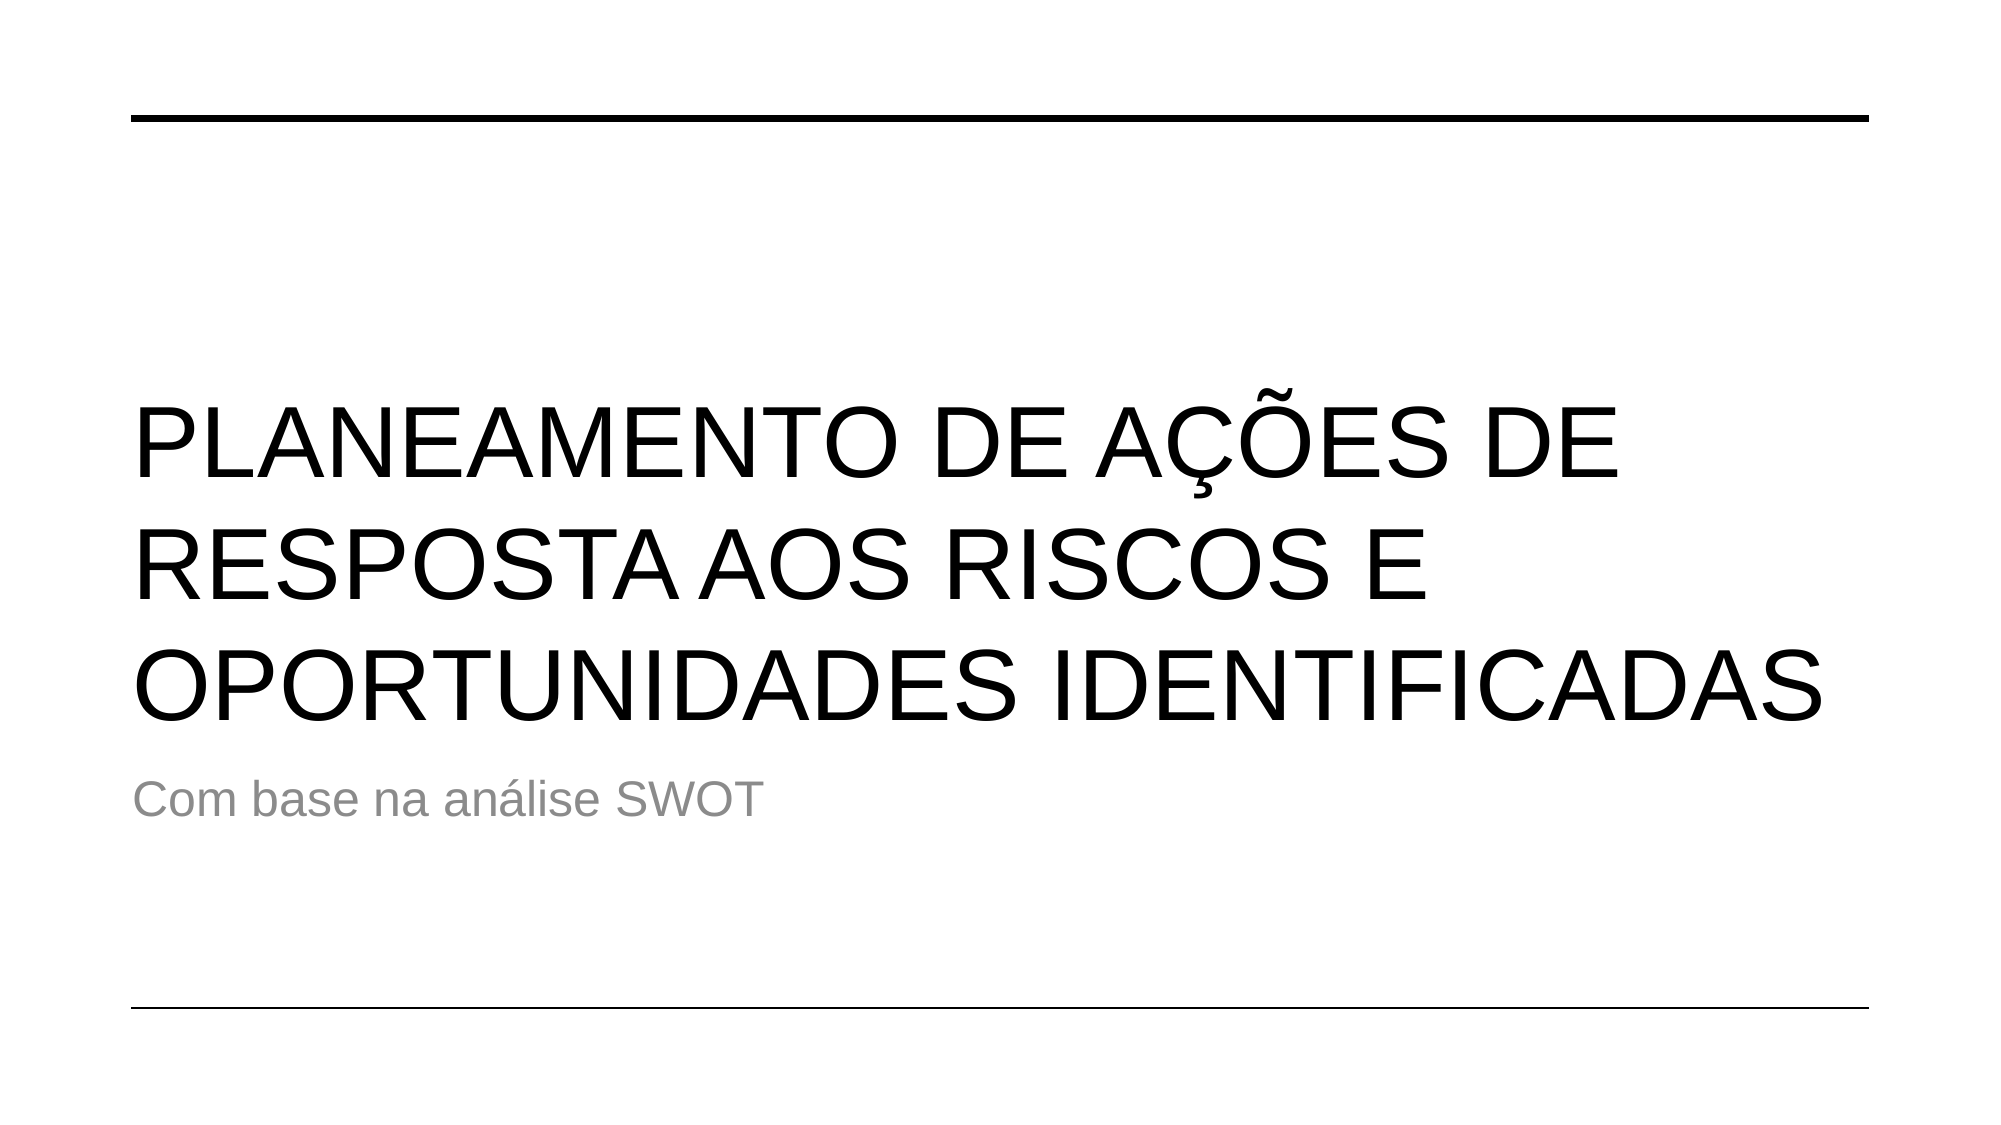

# Planeamento de ações de resposta aos riscos e oportunidades identificadas
Com base na análise SWOT